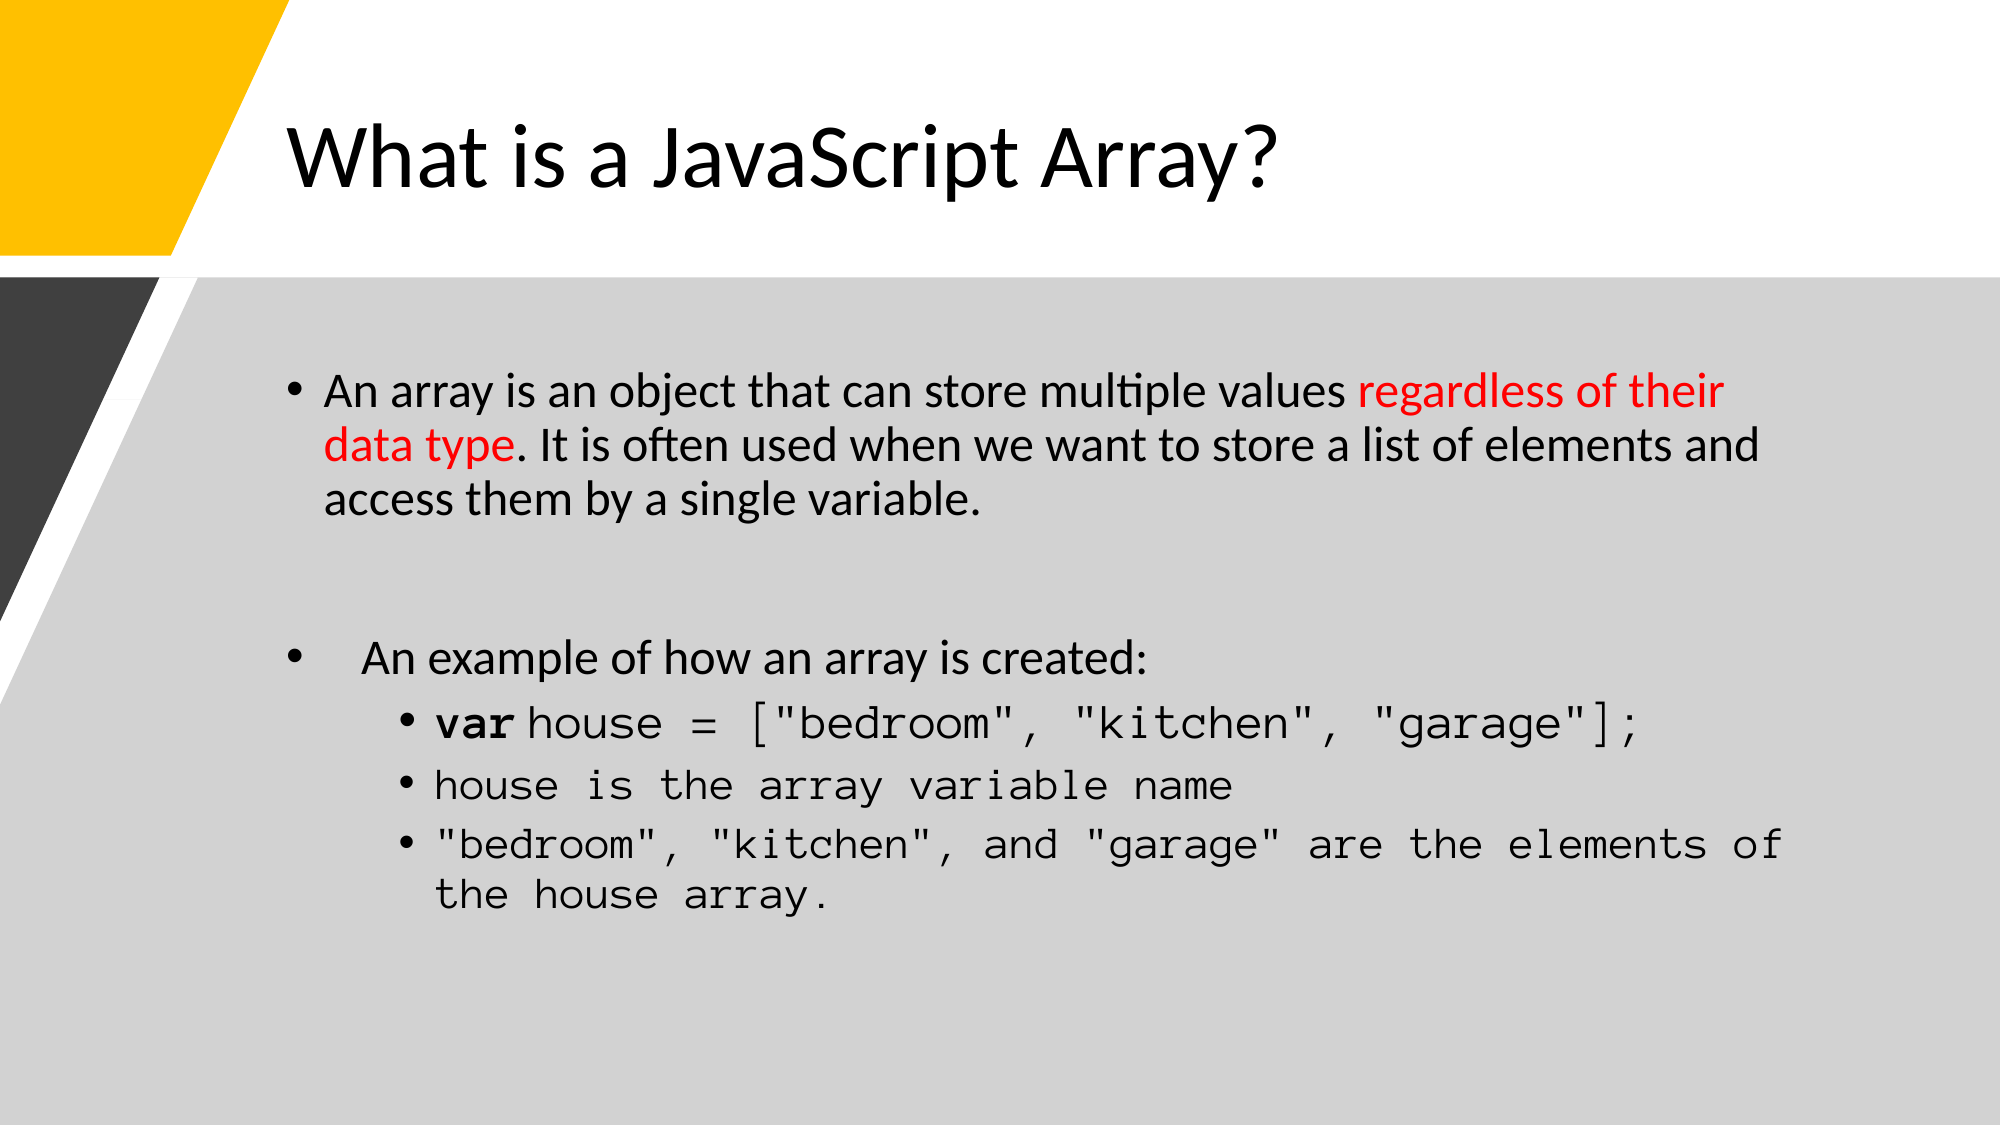

# What is a JavaScript Array?

An array is an object that can store multiple values regardless of their data type. It is often used when we want to store a list of elements and access them by a single variable.

An example of how an array is created:
var house = ["bedroom", "kitchen", "garage"];
house is the array variable name
"bedroom", "kitchen", and "garage" are the elements of the house array.